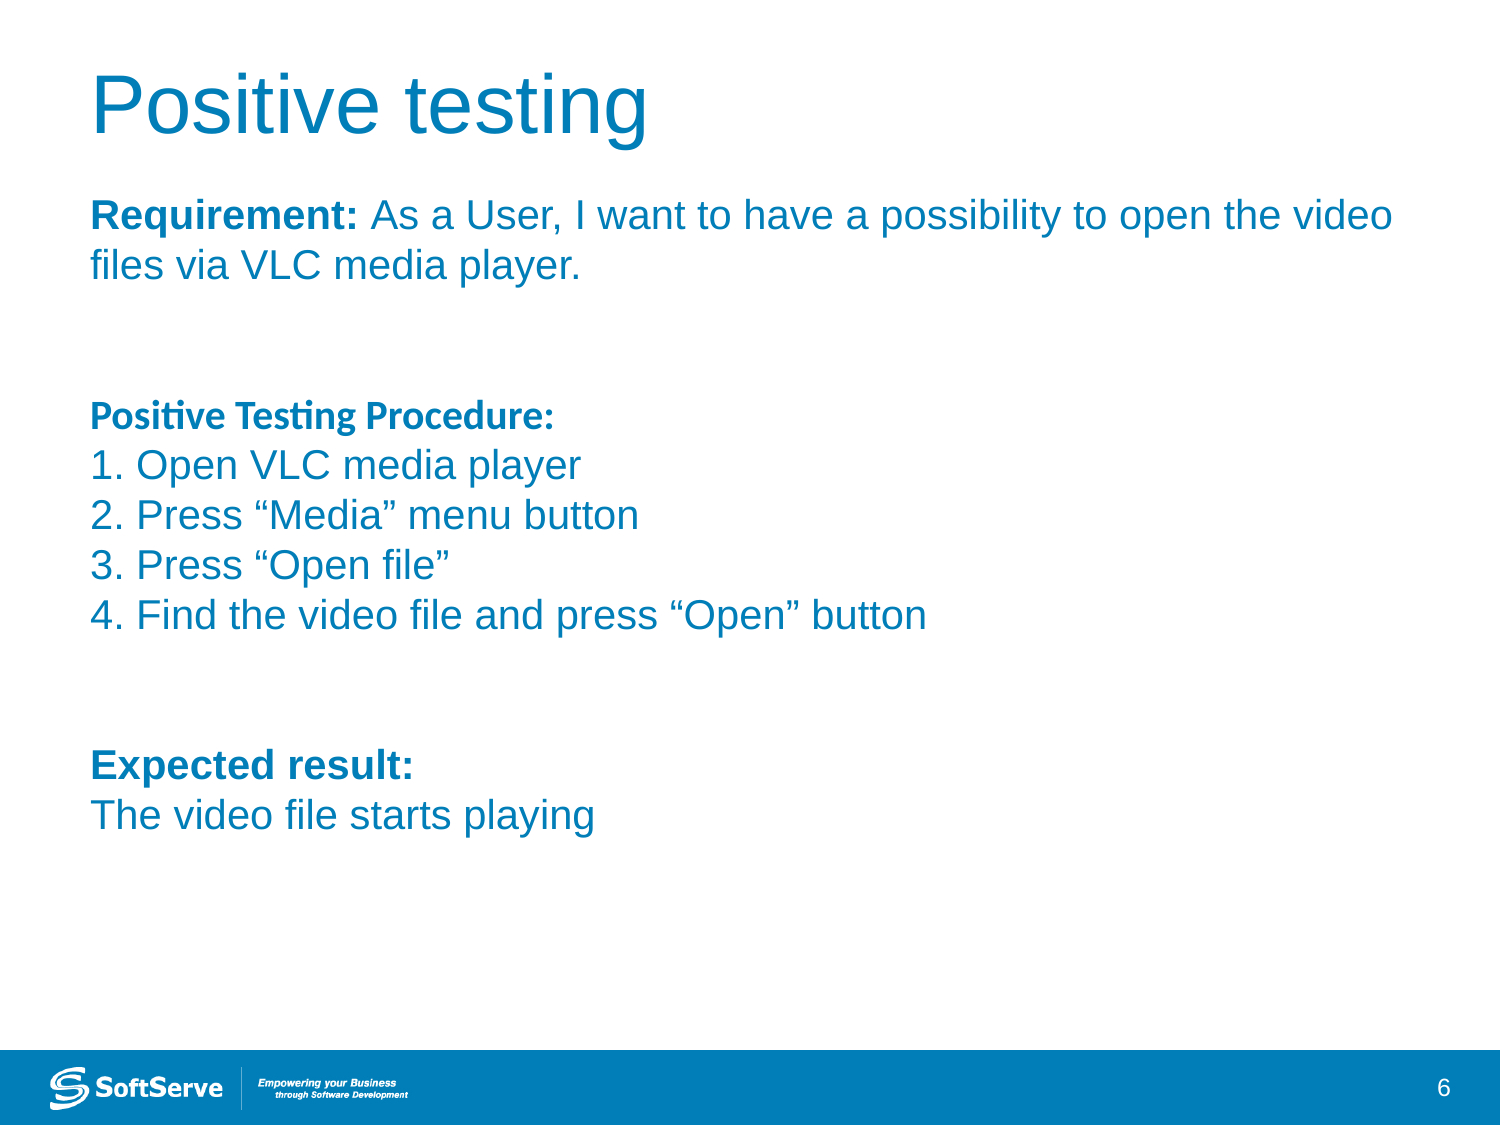

Positive testing

Requirement: As a User, I want to have a possibility to open the video files via VLC media player.

Positive Testing Procedure:
1. Open VLC media player
2. Press “Media” menu button
3. Press “Open file”
4. Find the video file and press “Open” button

Expected result:
The video file starts playing

6